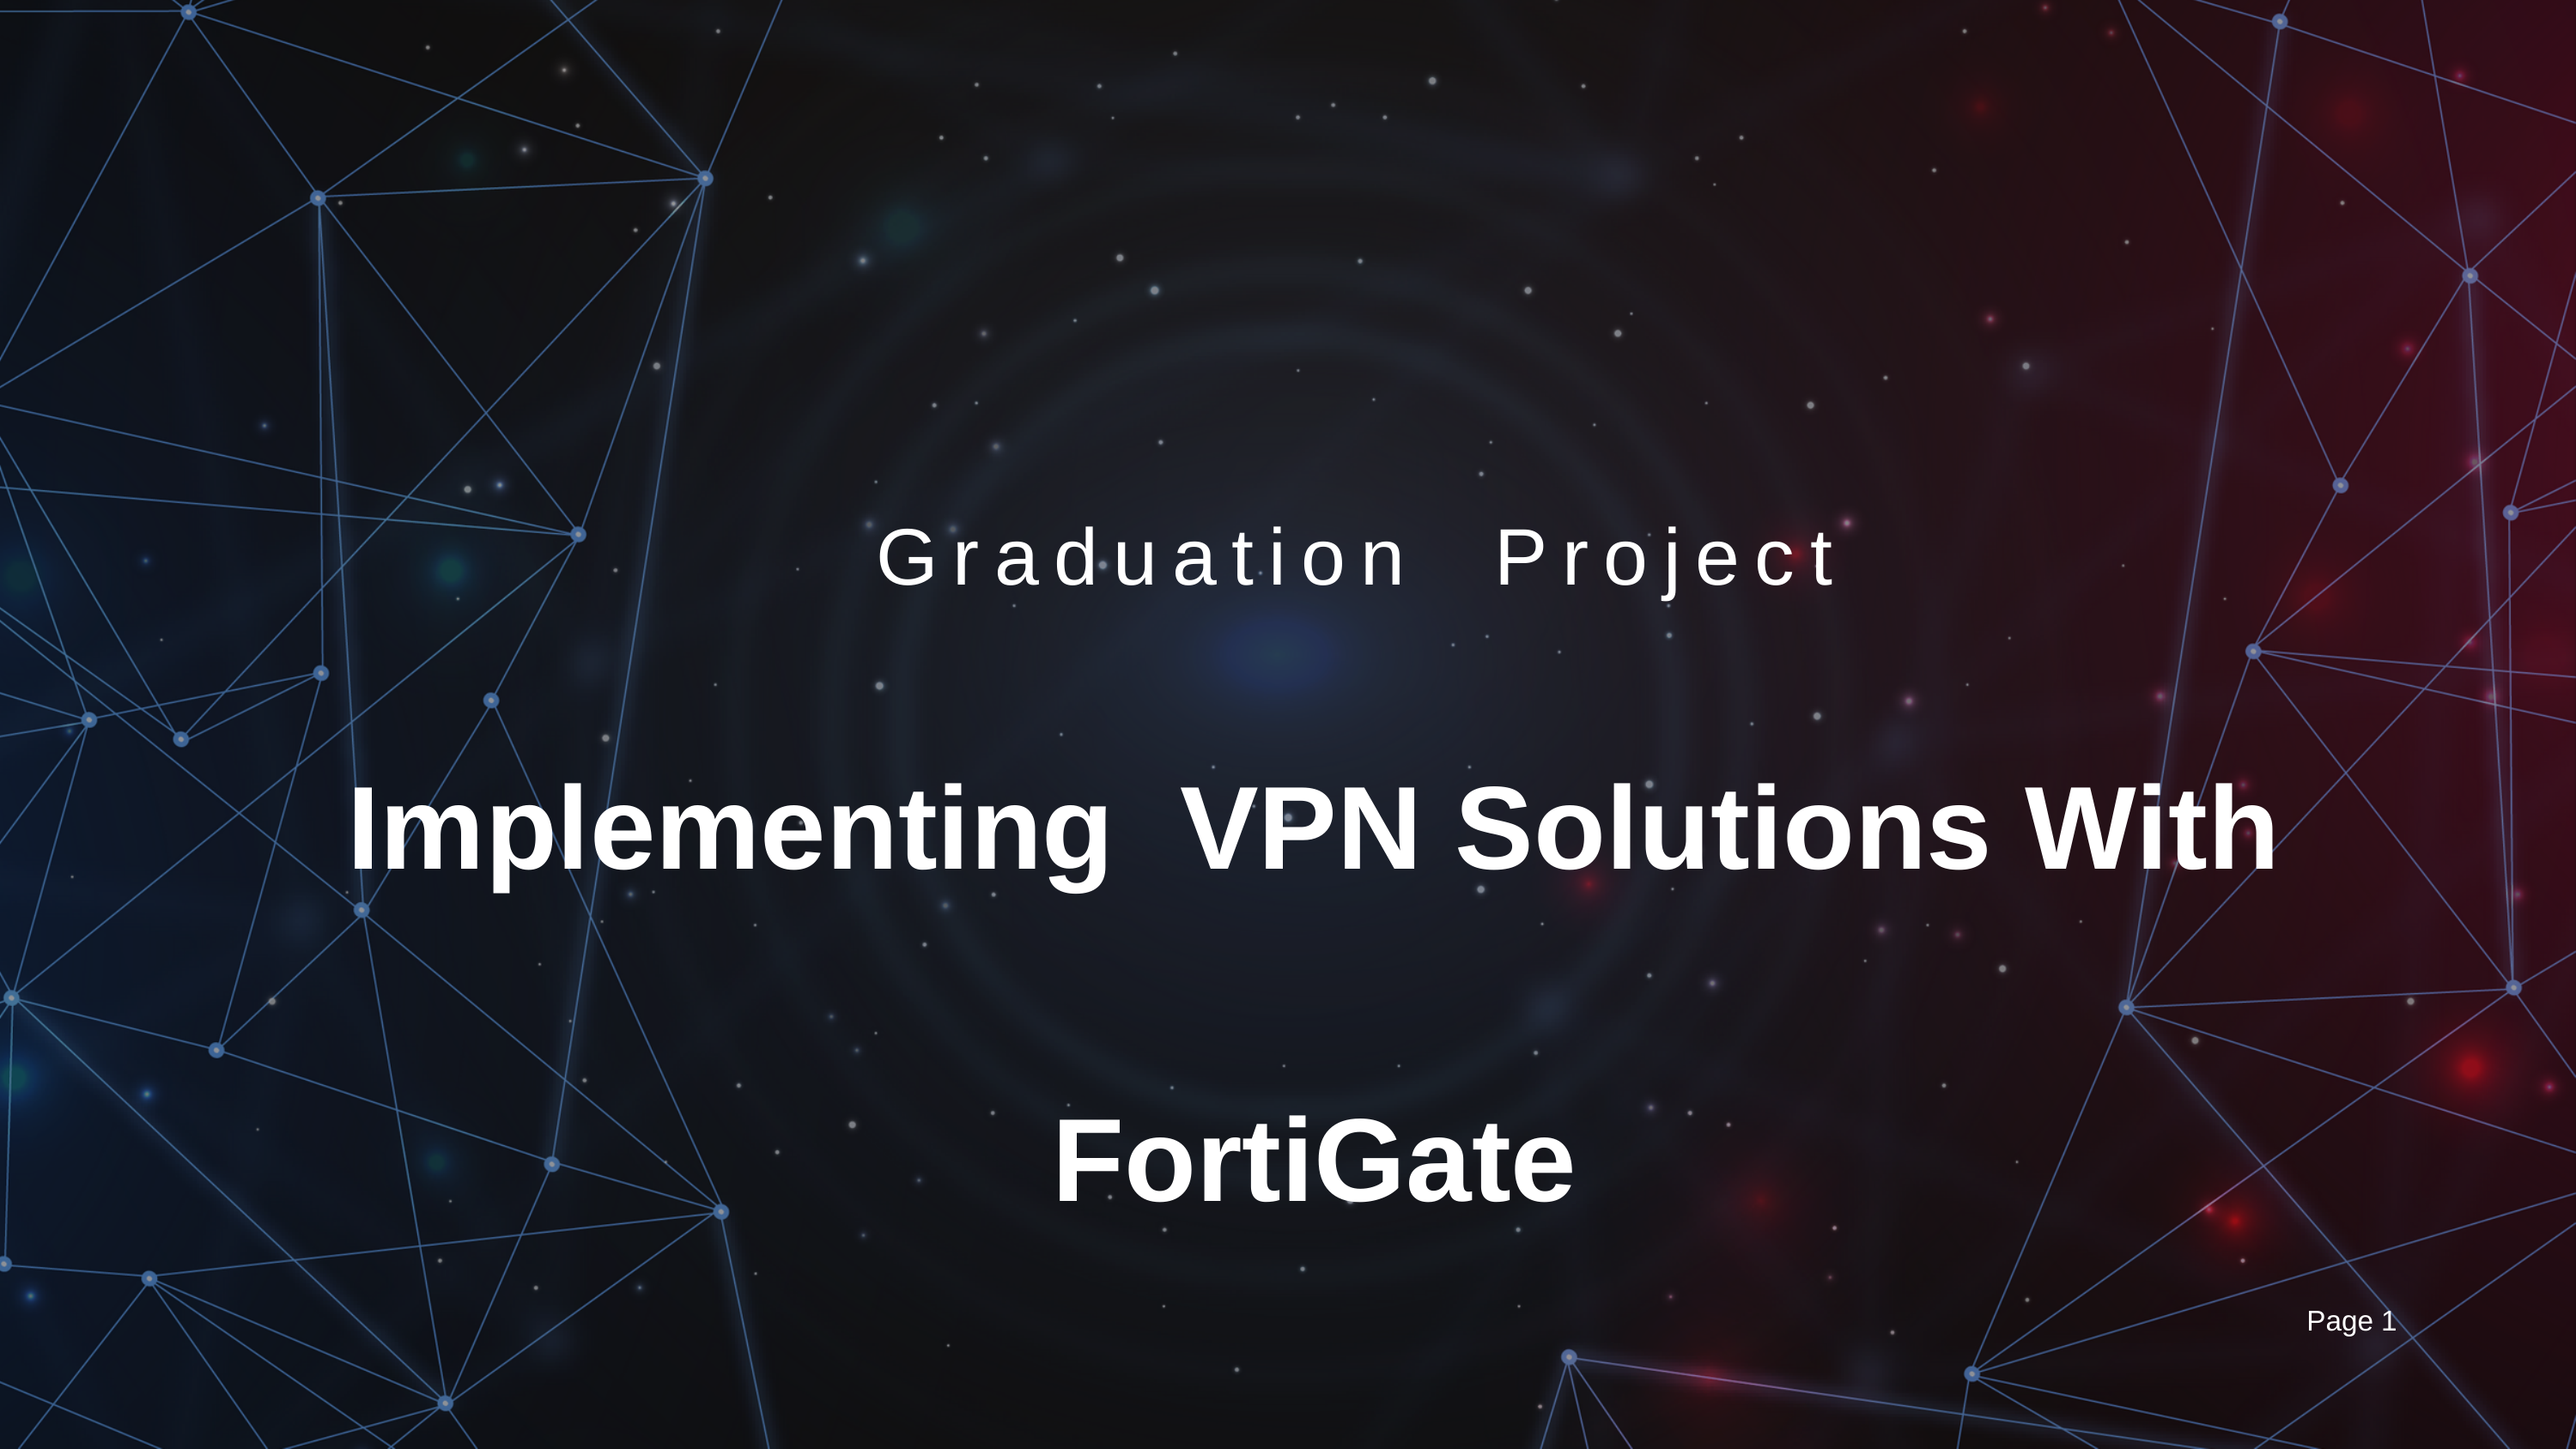

Graduation  Project
Implementing  VPN Solutions With FortiGate
Page 1